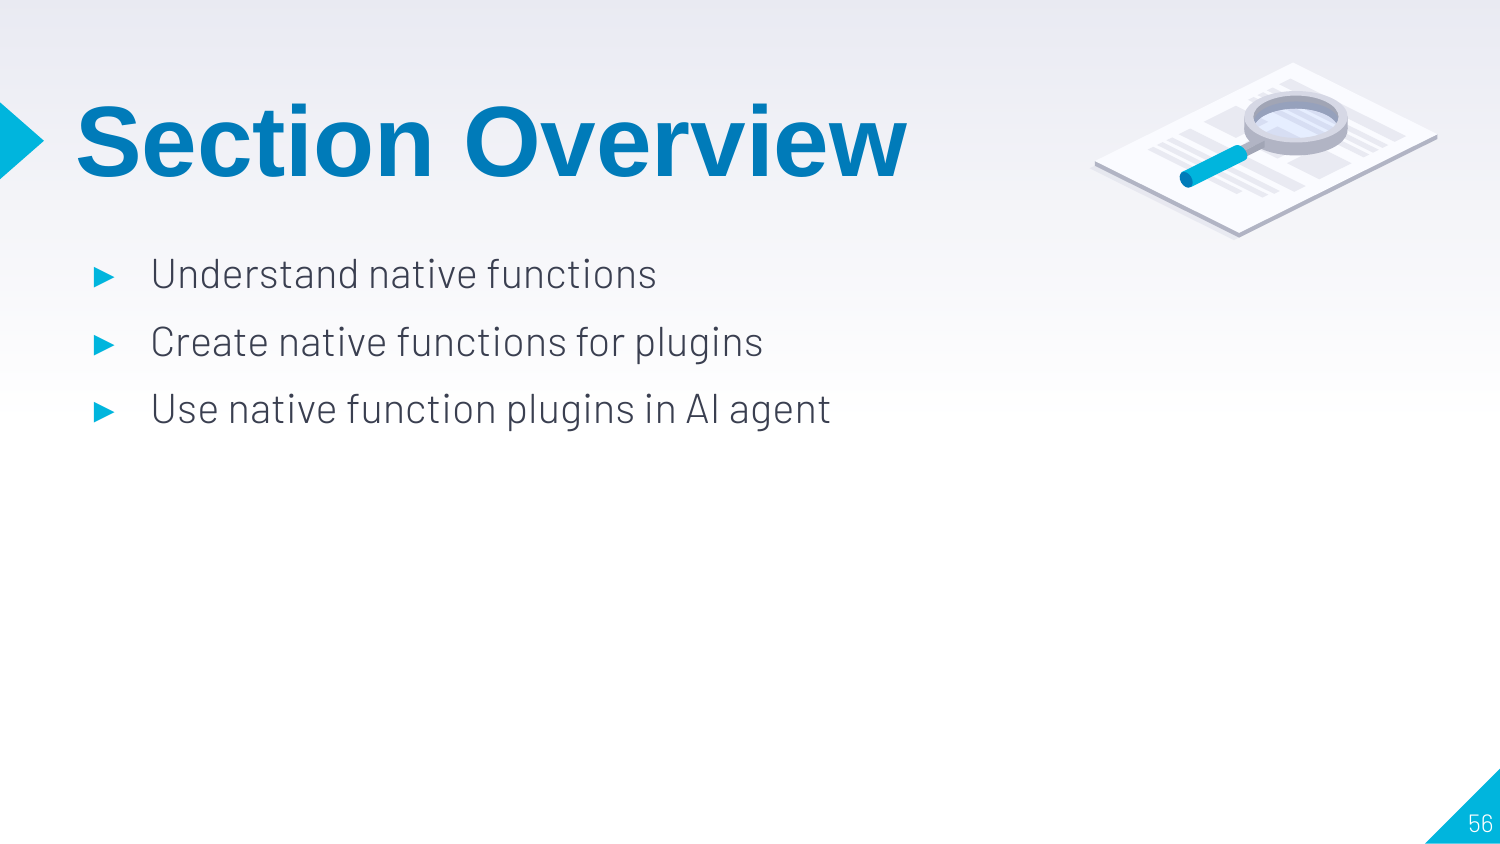

# Section Overview
Understand native functions
Create native functions for plugins
Use native function plugins in AI agent

56